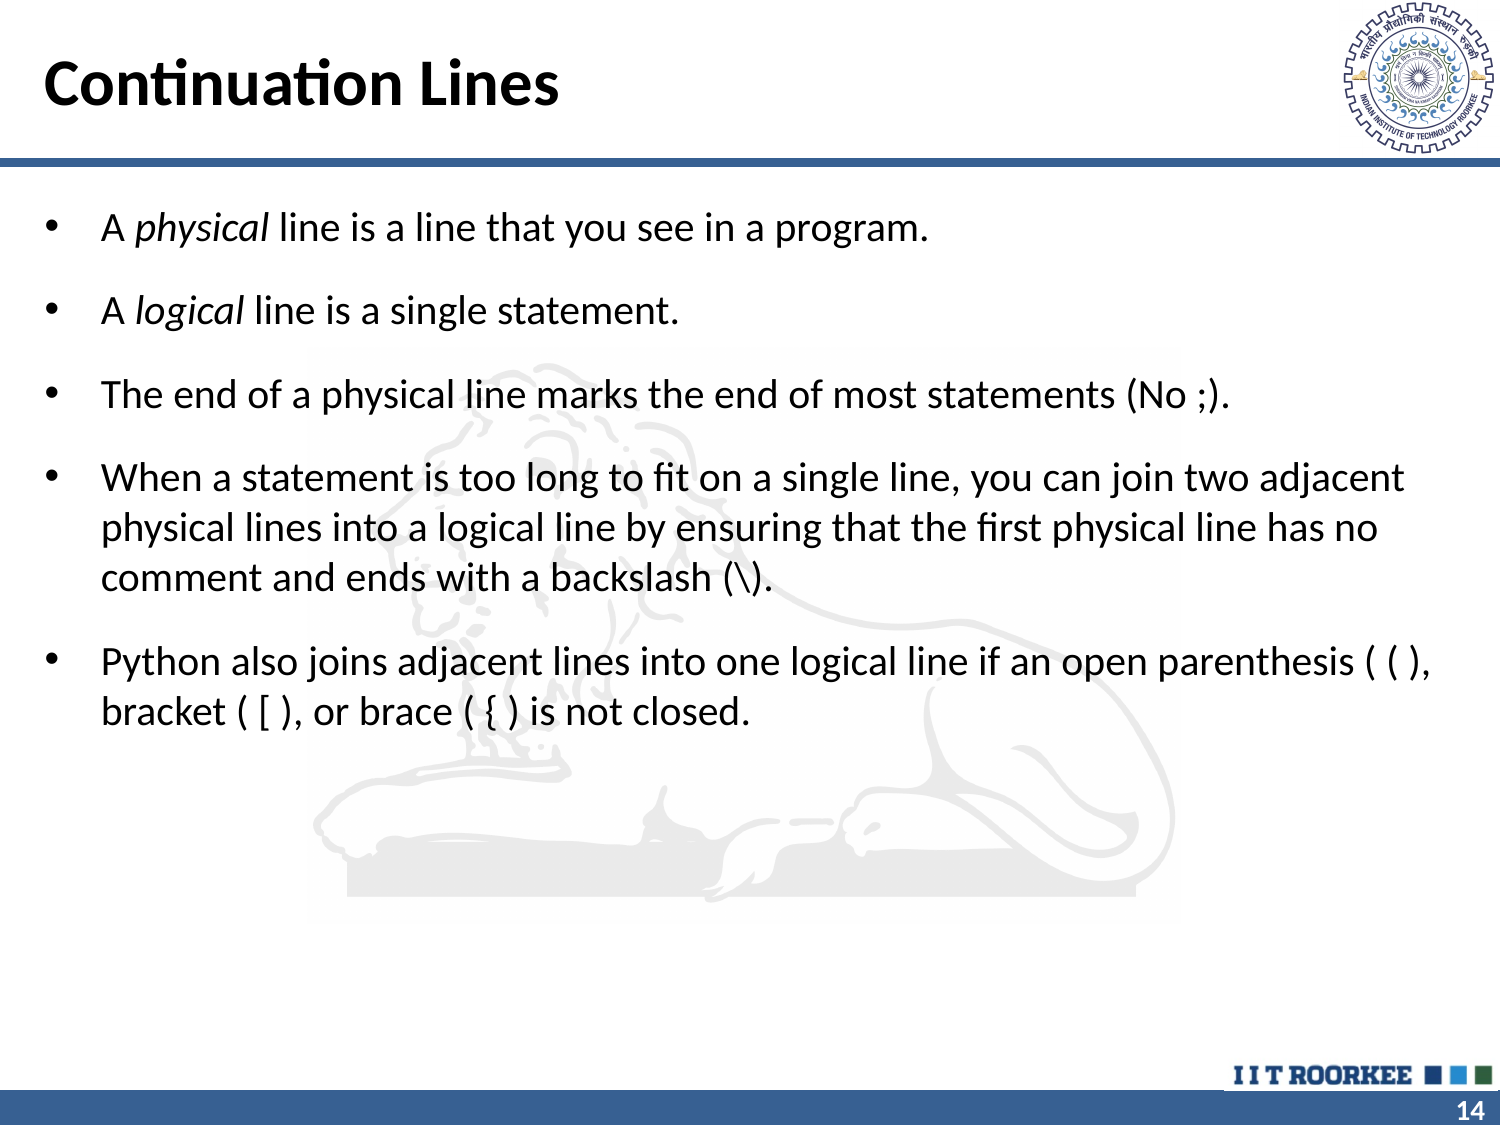

# Continuation Lines
A physical line is a line that you see in a program.
A logical line is a single statement.
The end of a physical line marks the end of most statements (No ;).
When a statement is too long to fit on a single line, you can join two adjacent physical lines into a logical line by ensuring that the first physical line has no comment and ends with a backslash (\).
Python also joins adjacent lines into one logical line if an open parenthesis ( ( ), bracket ( [ ), or brace ( { ) is not closed.